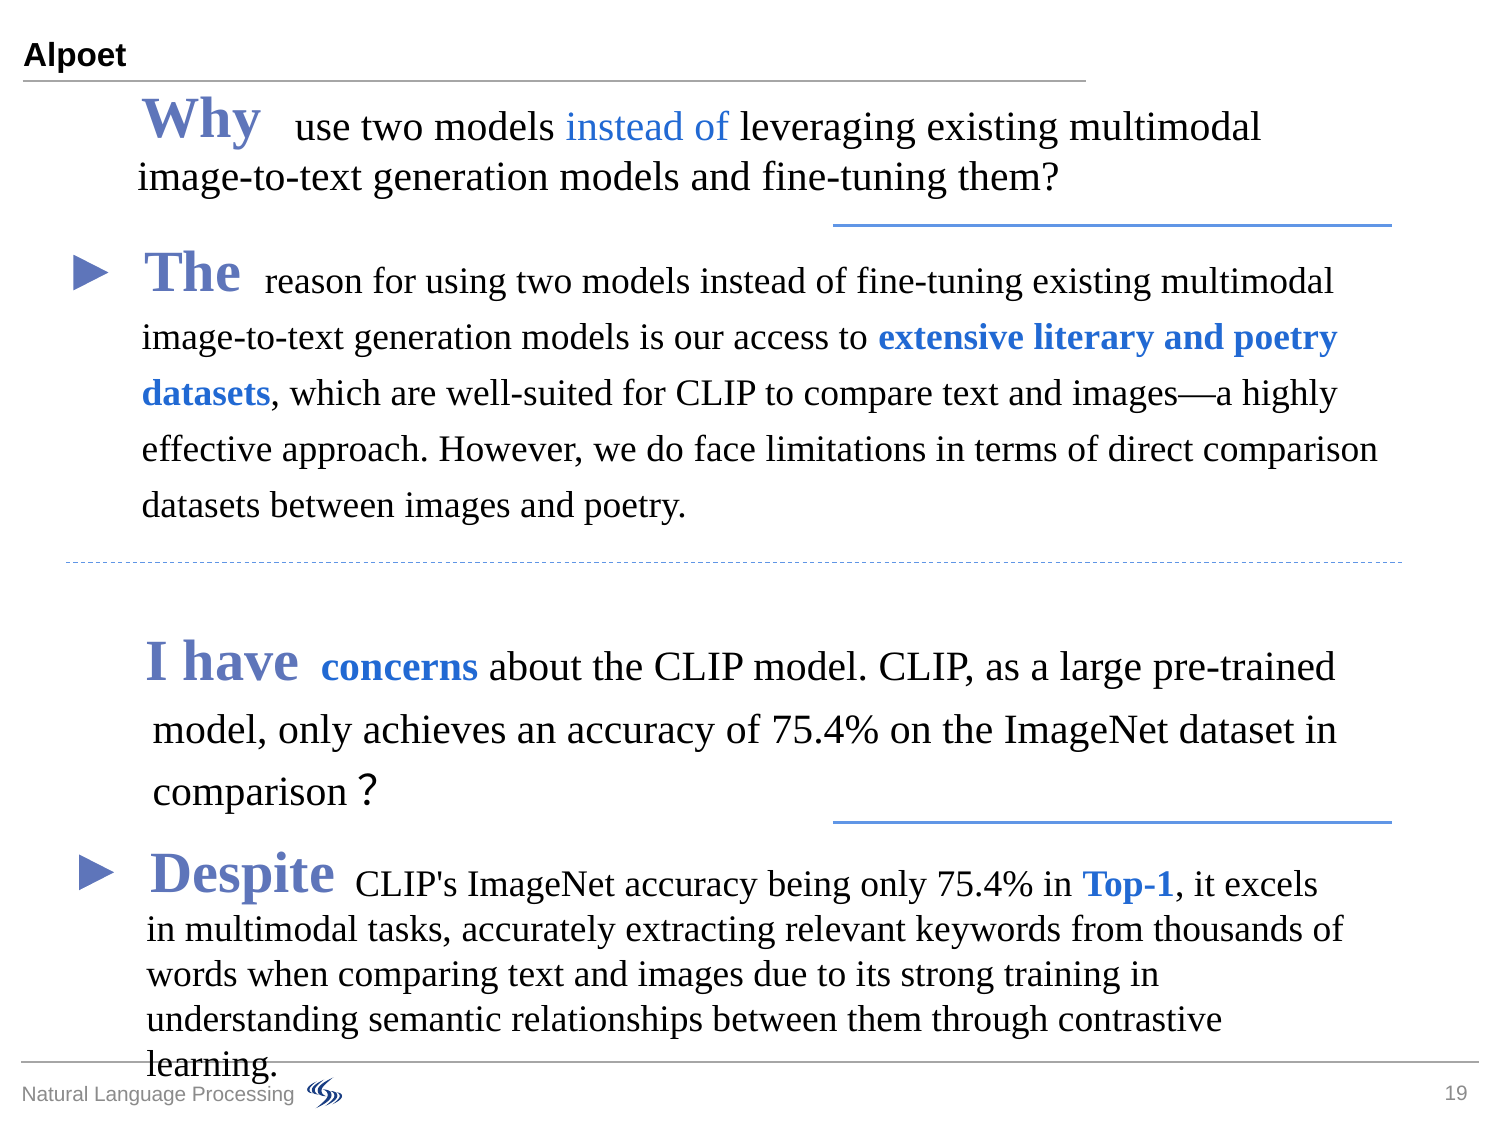

Alpoet
Why
               use two models instead of leveraging existing multimodal image-to-text generation models and fine-tuning them?
The
             reason for using two models instead of fine-tuning existing multimodal image-to-text generation models is our access to extensive literary and poetry datasets, which are well-suited for CLIP to compare text and images—a highly
effective approach. However, we do face limitations in terms of direct comparison datasets between images and poetry.

I have
                concerns about the CLIP model. CLIP, as a large pre-trained model, only achieves an accuracy of 75.4% on the ImageNet dataset in comparison？
Despite
                      CLIP's ImageNet accuracy being only 75.4% in Top-1, it excels in multimodal tasks, accurately extracting relevant keywords from thousands of words when comparing text and images due to its strong training in understanding semantic relationships between them through contrastive learning.